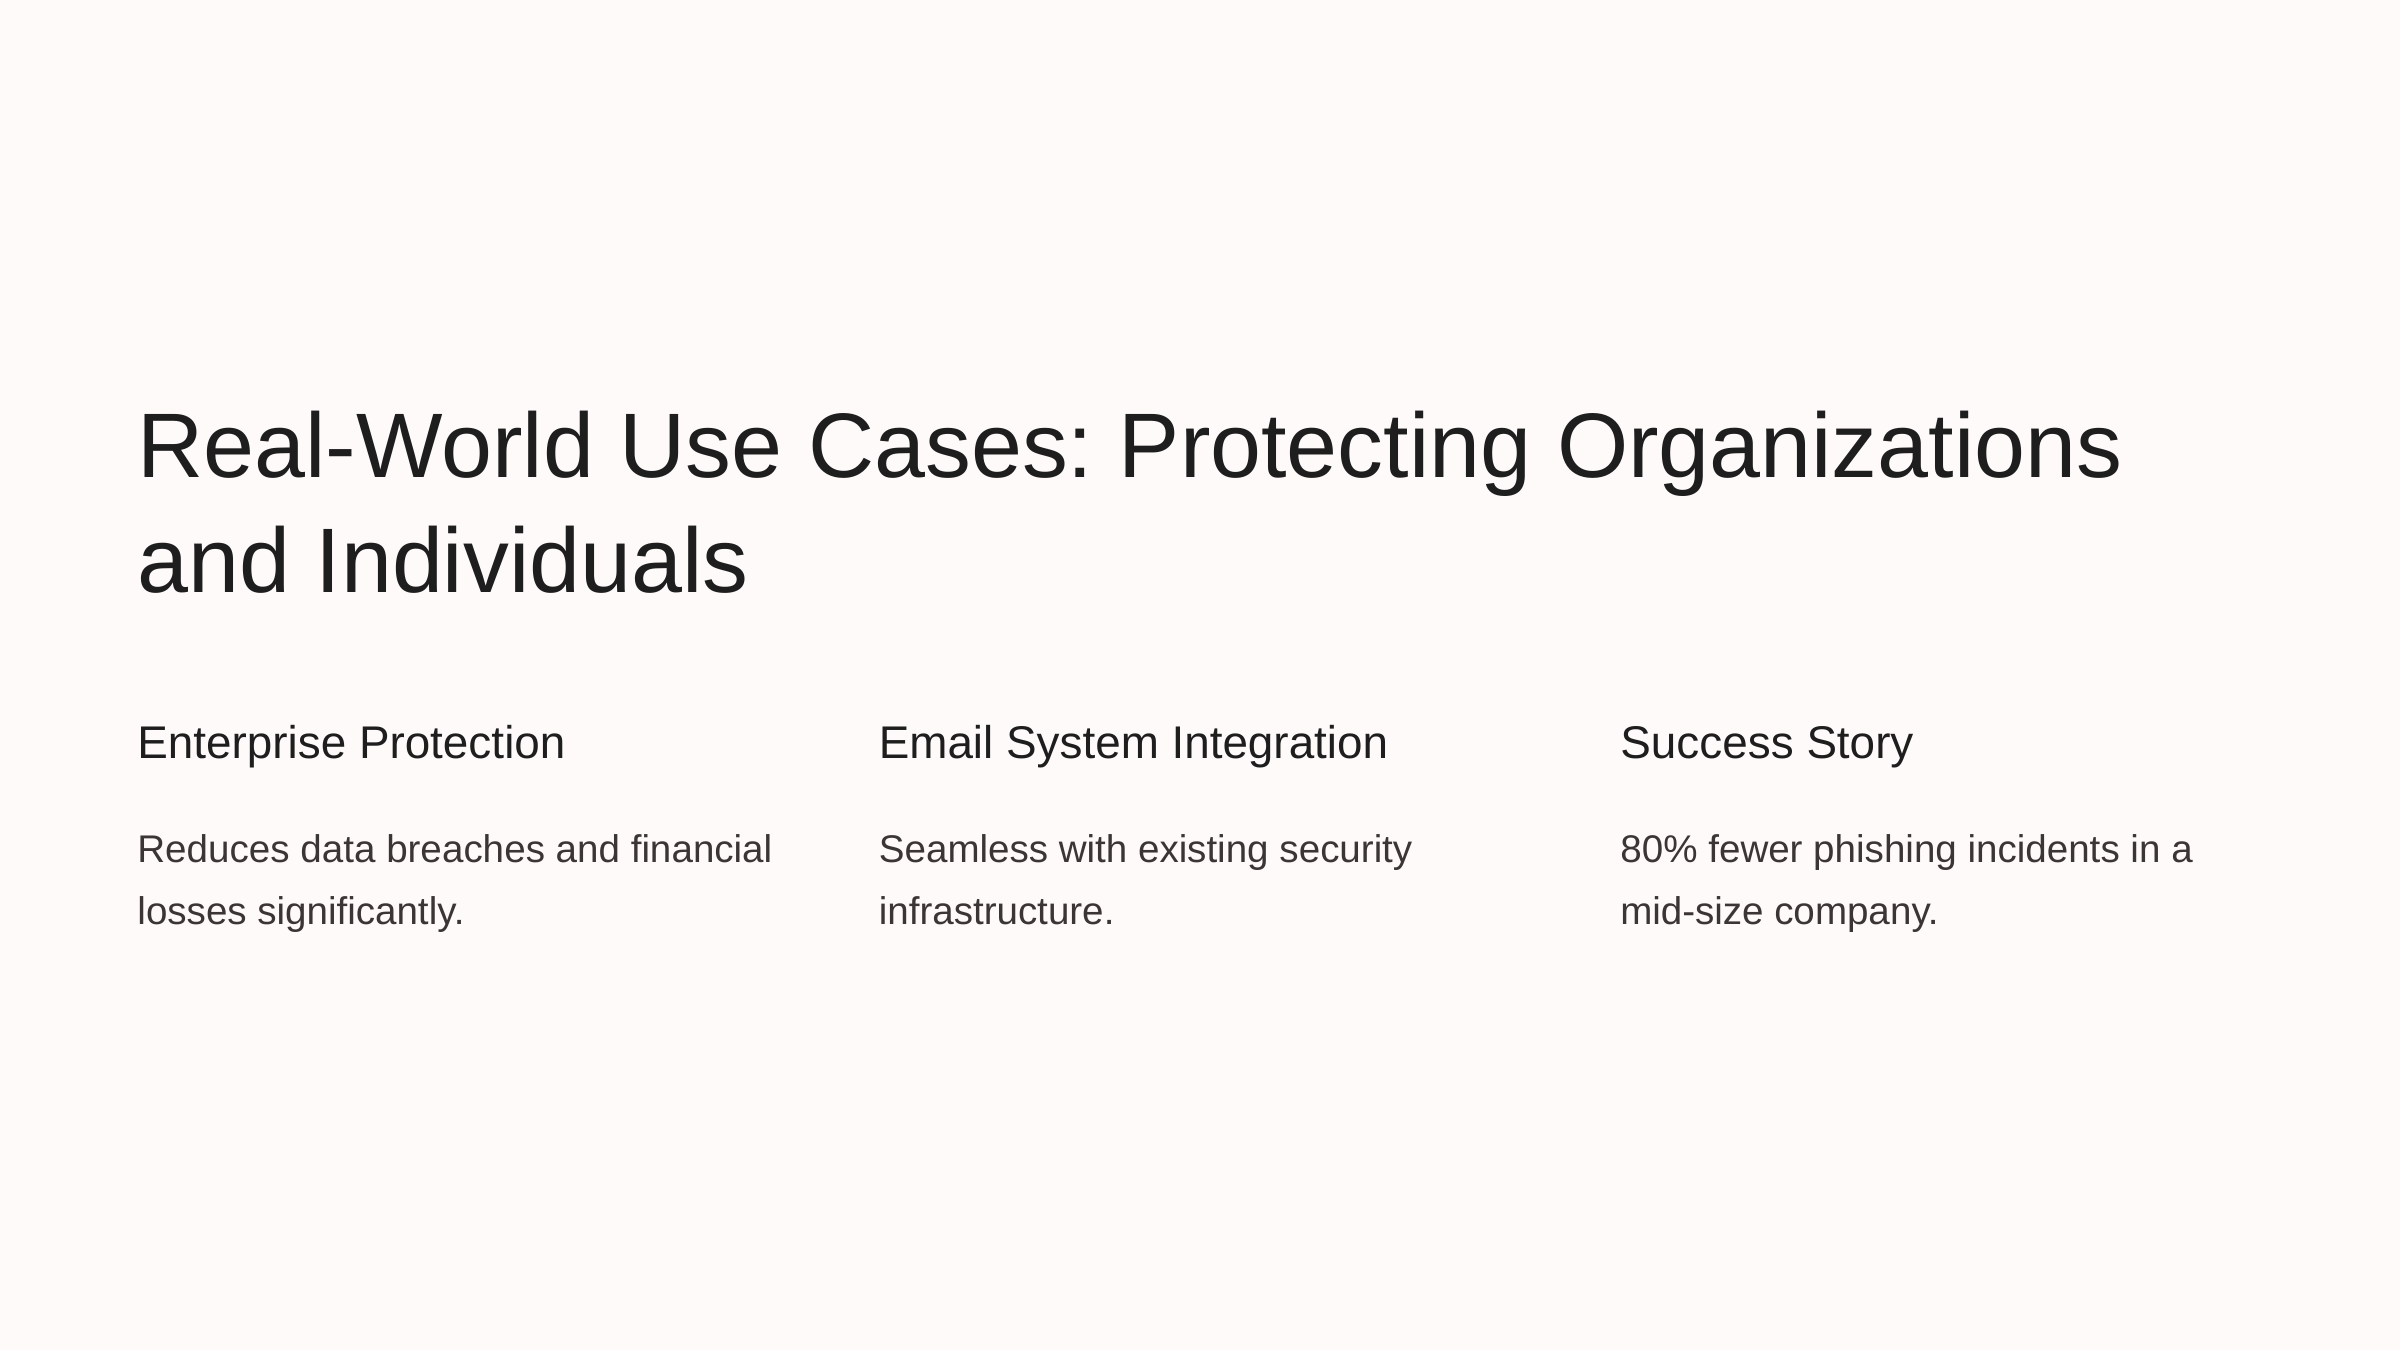

Real-World Use Cases: Protecting Organizations and Individuals
Enterprise Protection
Email System Integration
Success Story
Reduces data breaches and financial losses significantly.
Seamless with existing security infrastructure.
80% fewer phishing incidents in a mid-size company.